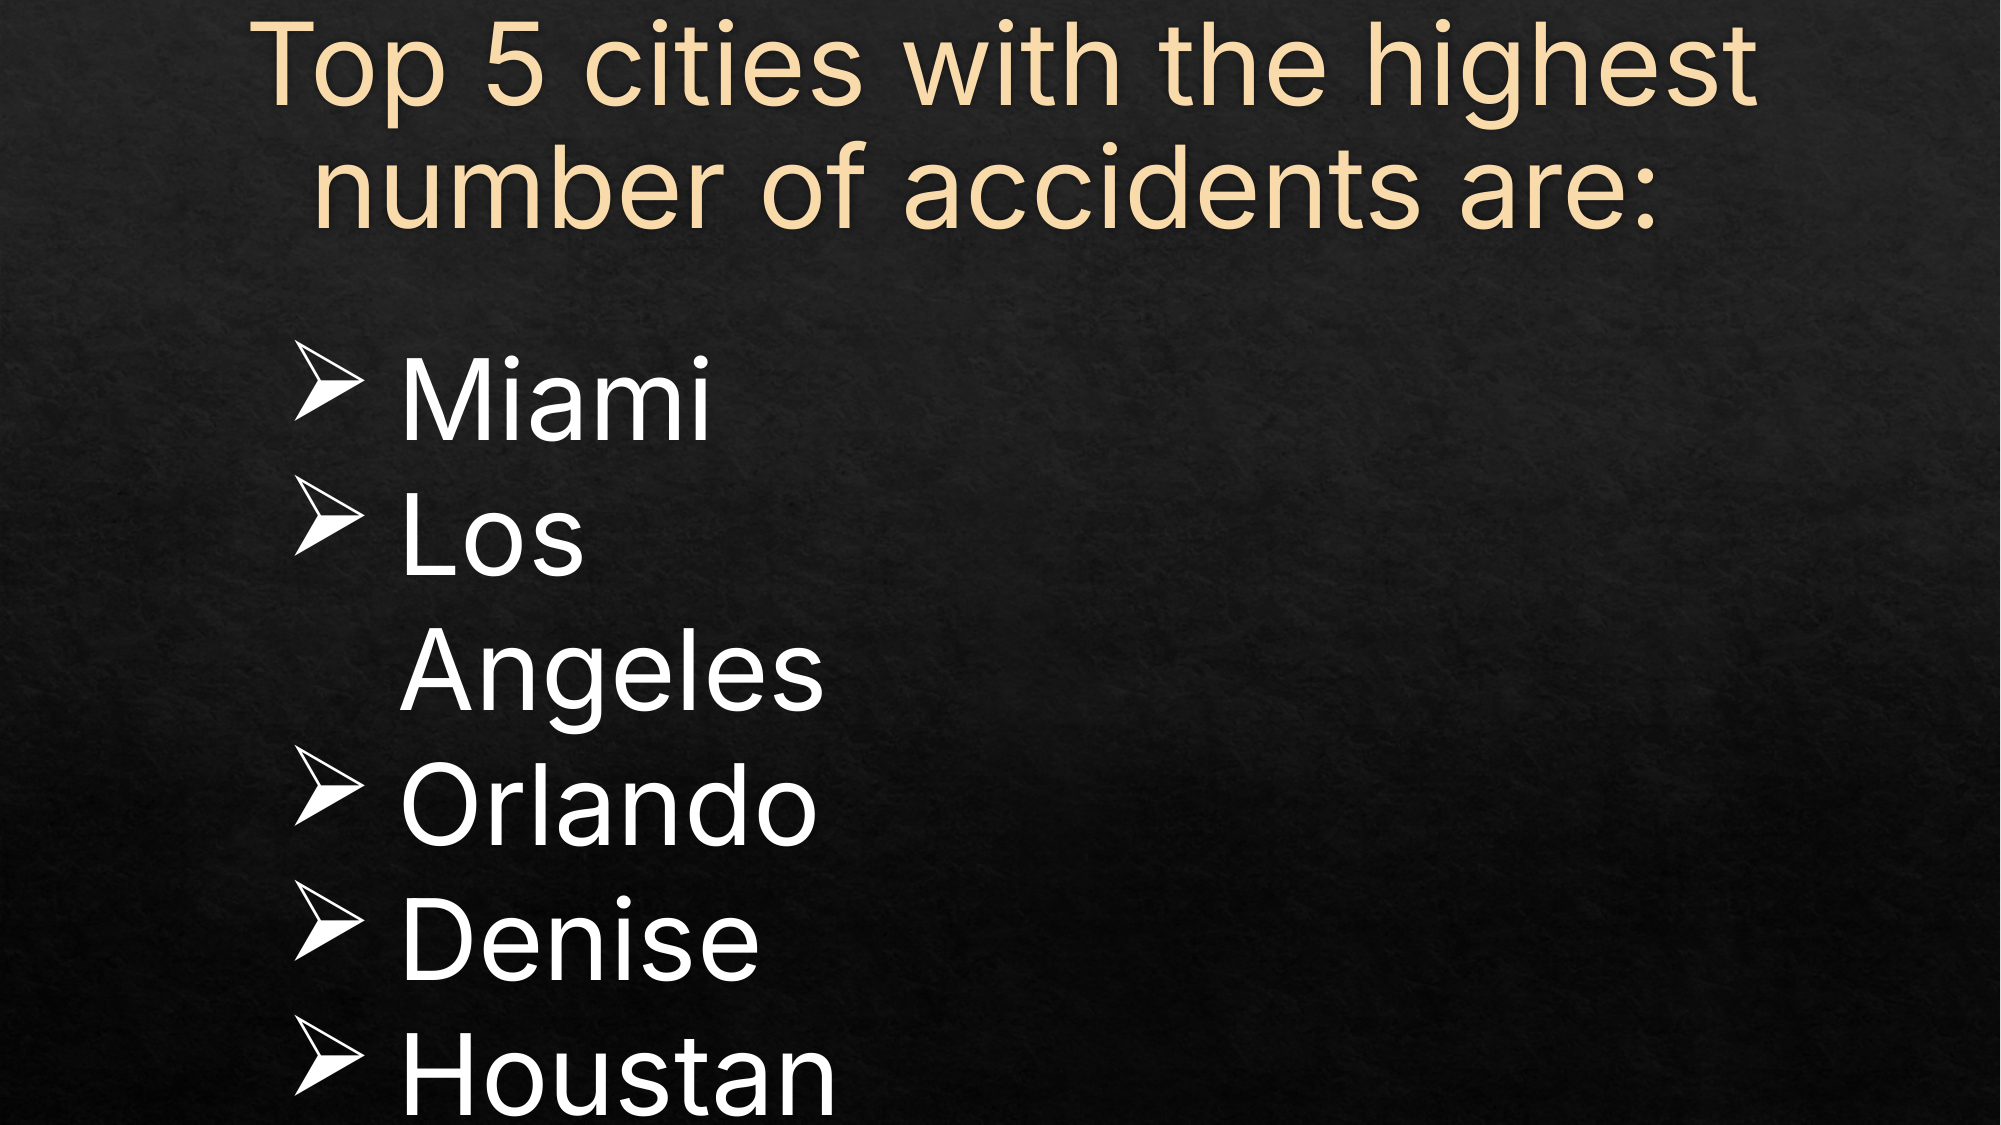

# Top 5 cities with the highest number of accidents are:
Miami
Los Angeles
Orlando
Denise
Houstan